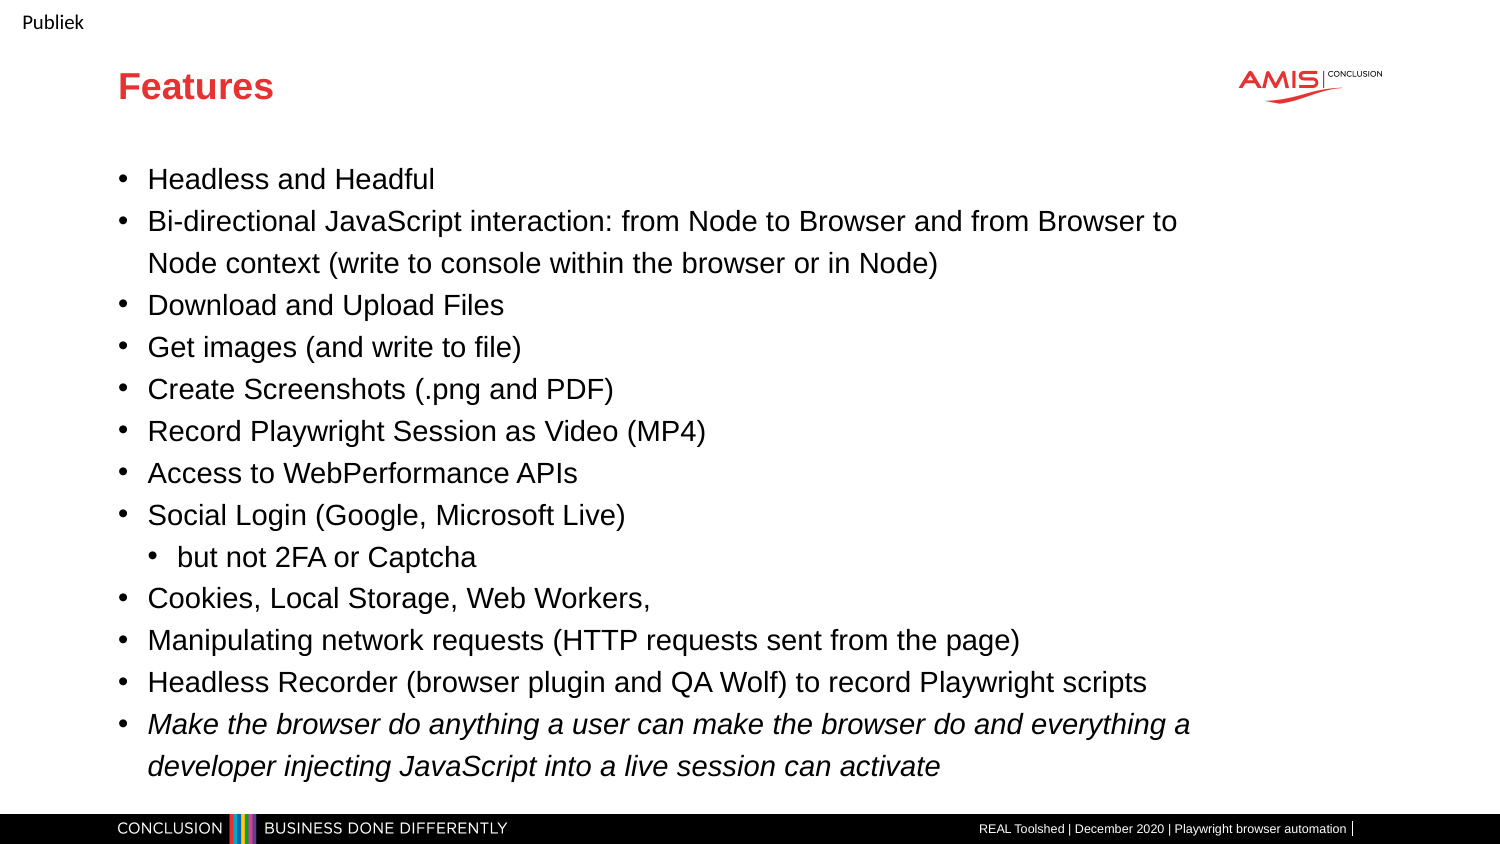

# Features
Headless and Headful
Bi-directional JavaScript interaction: from Node to Browser and from Browser to Node context (write to console within the browser or in Node)
Download and Upload Files
Get images (and write to file)
Create Screenshots (.png and PDF)
Record Playwright Session as Video (MP4)
Access to WebPerformance APIs
Social Login (Google, Microsoft Live)
but not 2FA or Captcha
Cookies, Local Storage, Web Workers,
Manipulating network requests (HTTP requests sent from the page)
Headless Recorder (browser plugin and QA Wolf) to record Playwright scripts
Make the browser do anything a user can make the browser do and everything a developer injecting JavaScript into a live session can activate

REAL Toolshed | December 2020 | Playwright browser automation